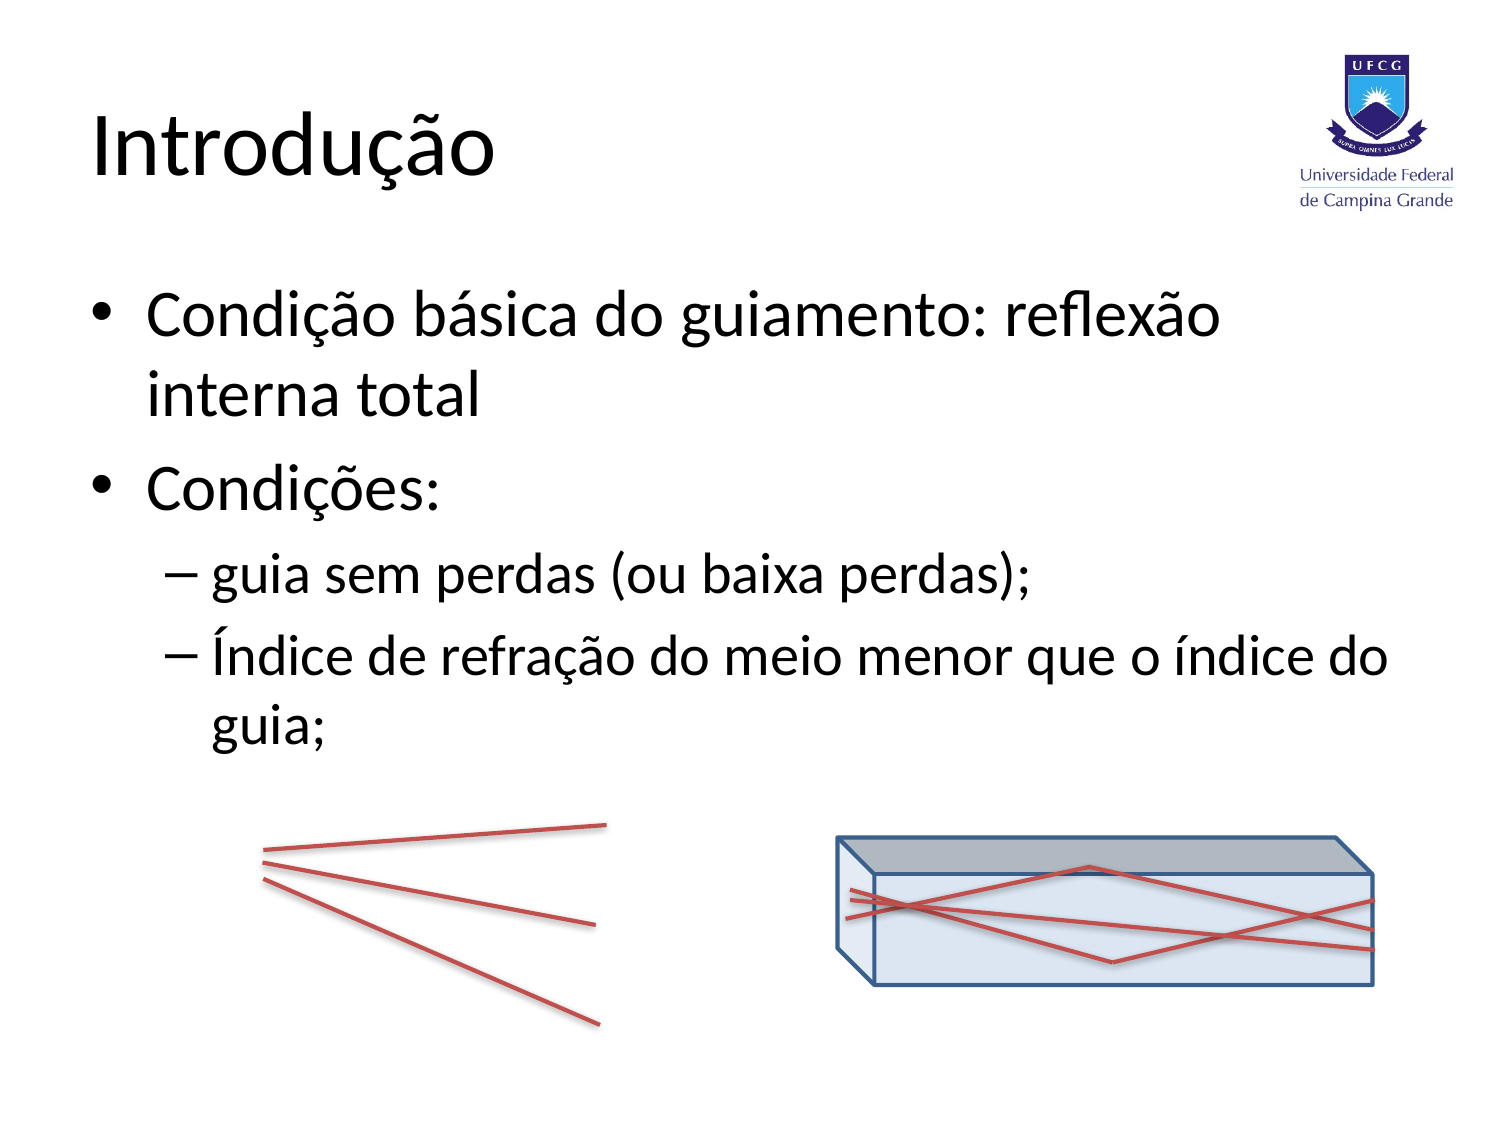

# Introdução
Condição básica do guiamento: reflexão interna total
Condições:
guia sem perdas (ou baixa perdas);
Índice de refração do meio menor que o índice do guia;

9